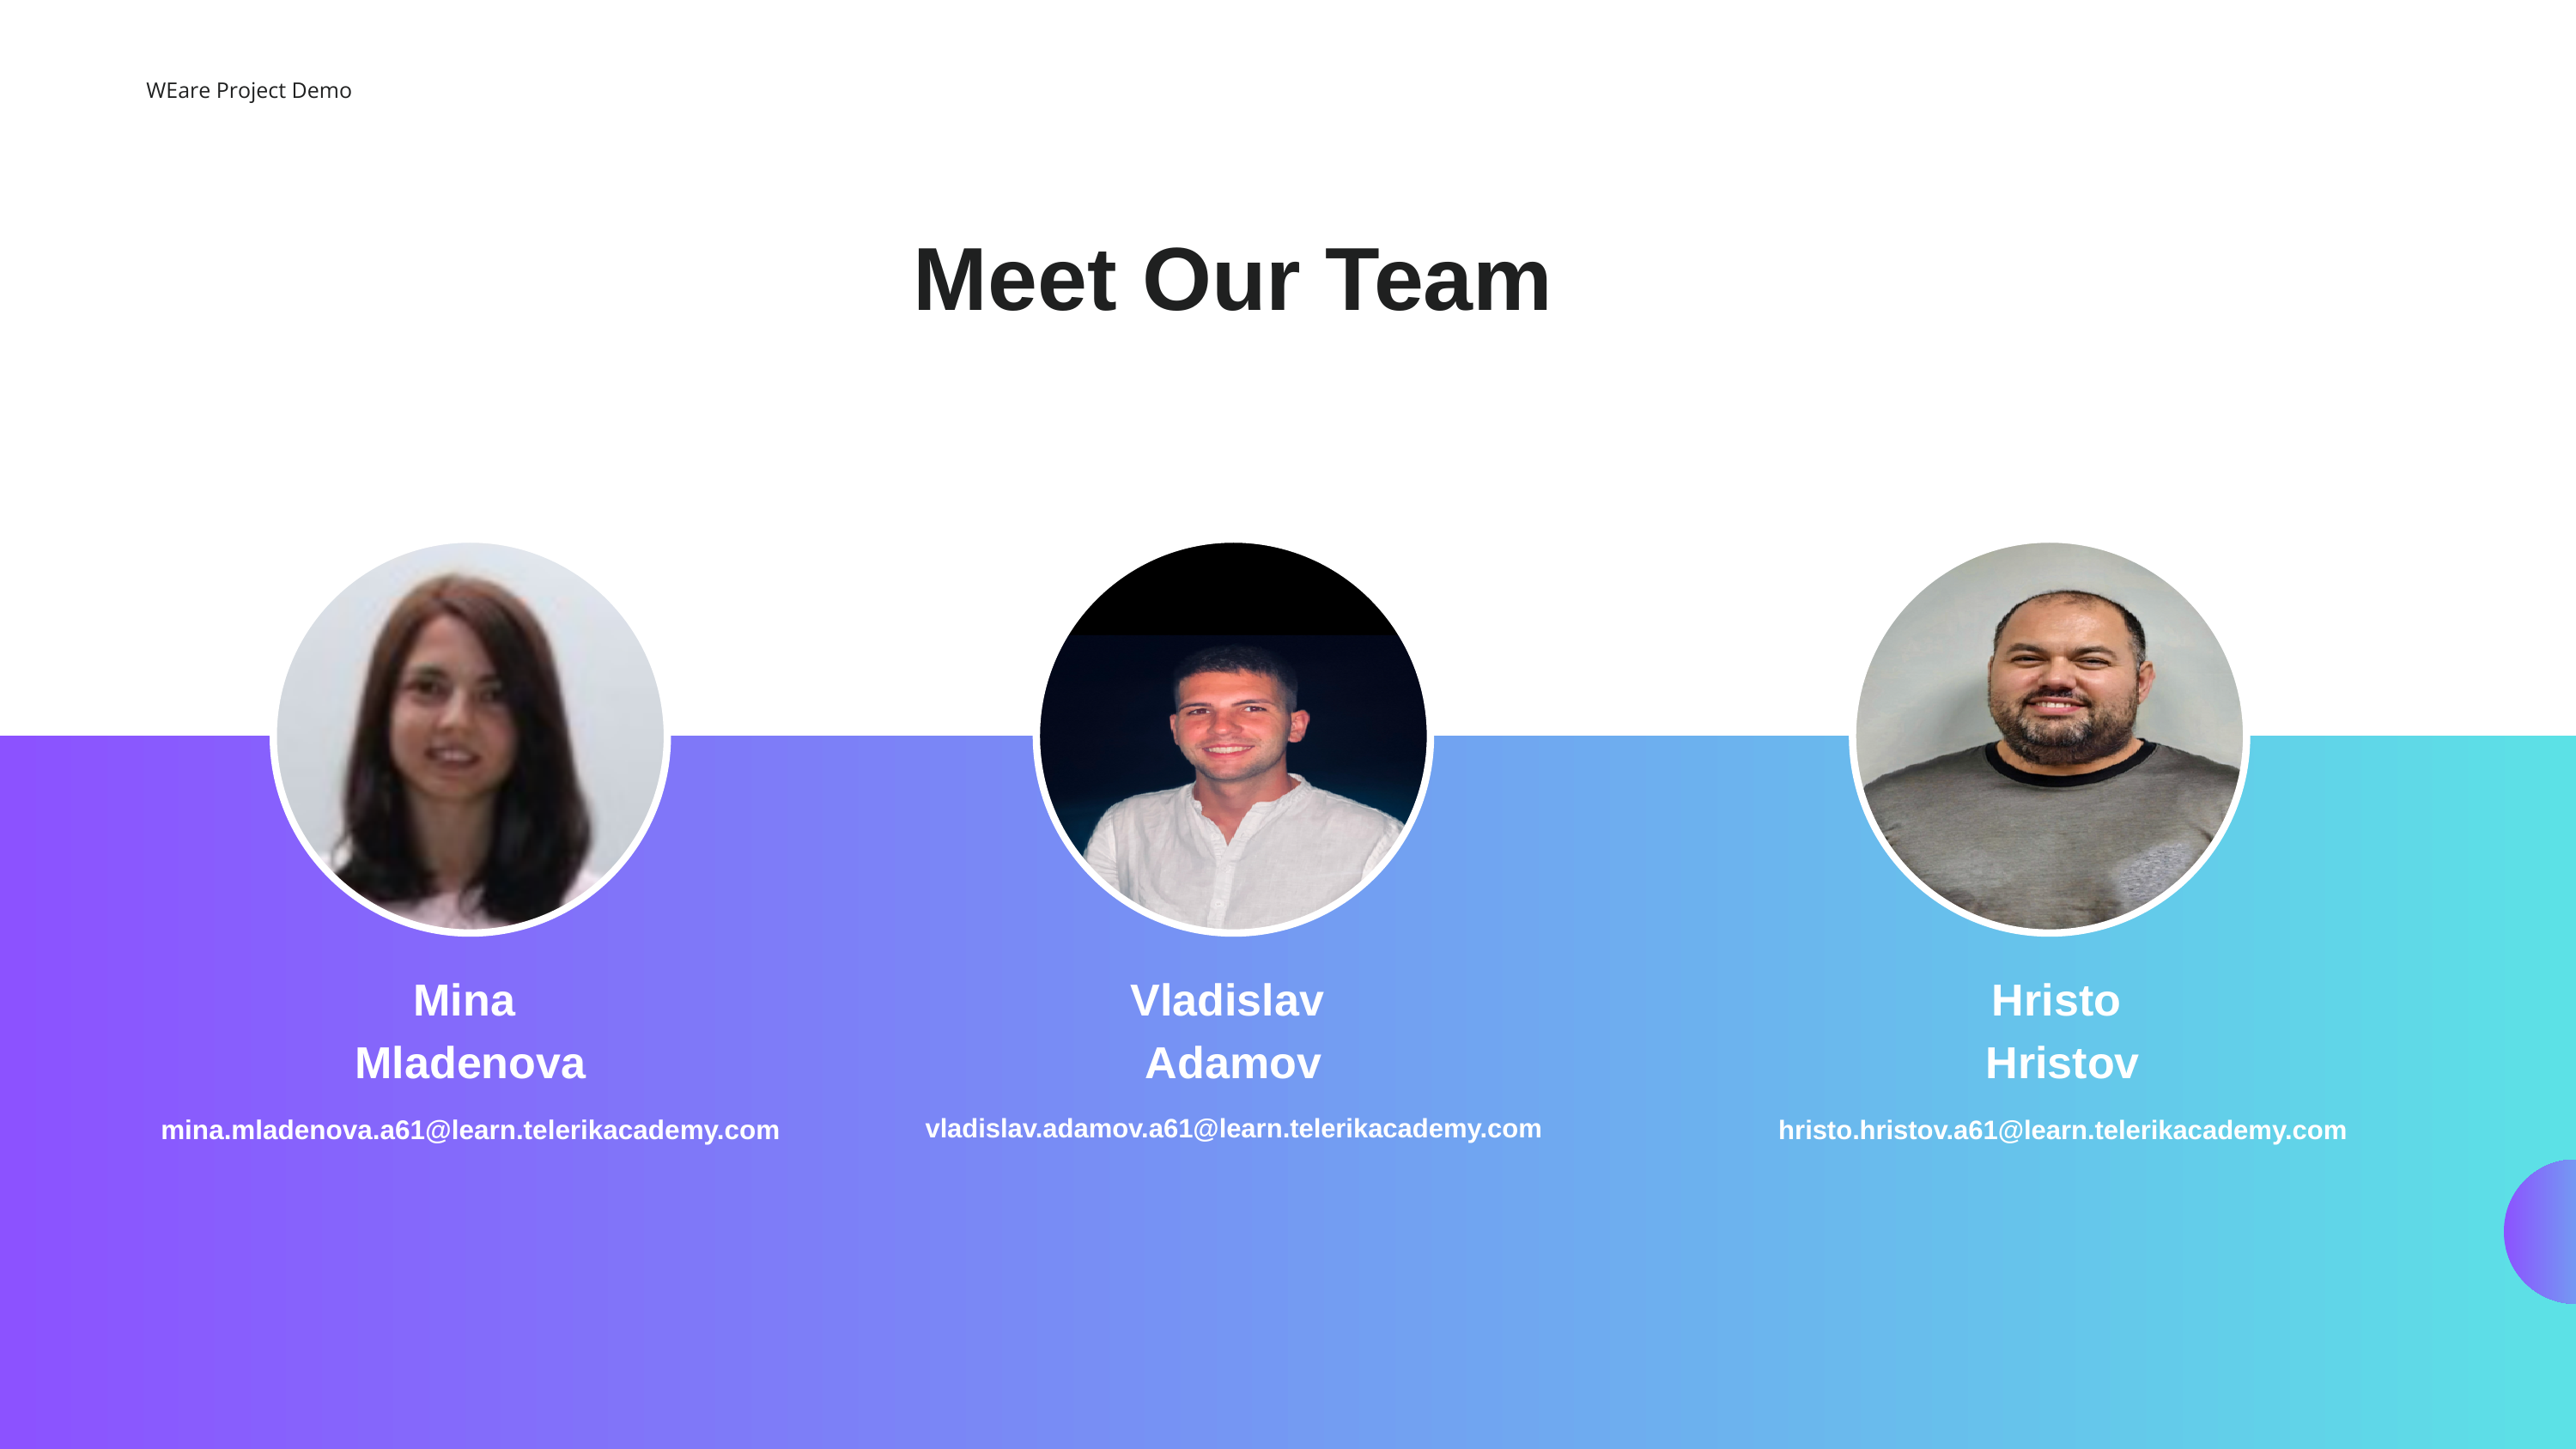

WEare Project Demo
Meet Our Team

Mina
Mladenova
Vladislav
Adamov
Hristo
Hristov
vladislav.adamov.a61@learn.telerikacademy.com
mina.mladenova.a61@learn.telerikacademy.com
hristo.hristov.a61@learn.telerikacademy.com